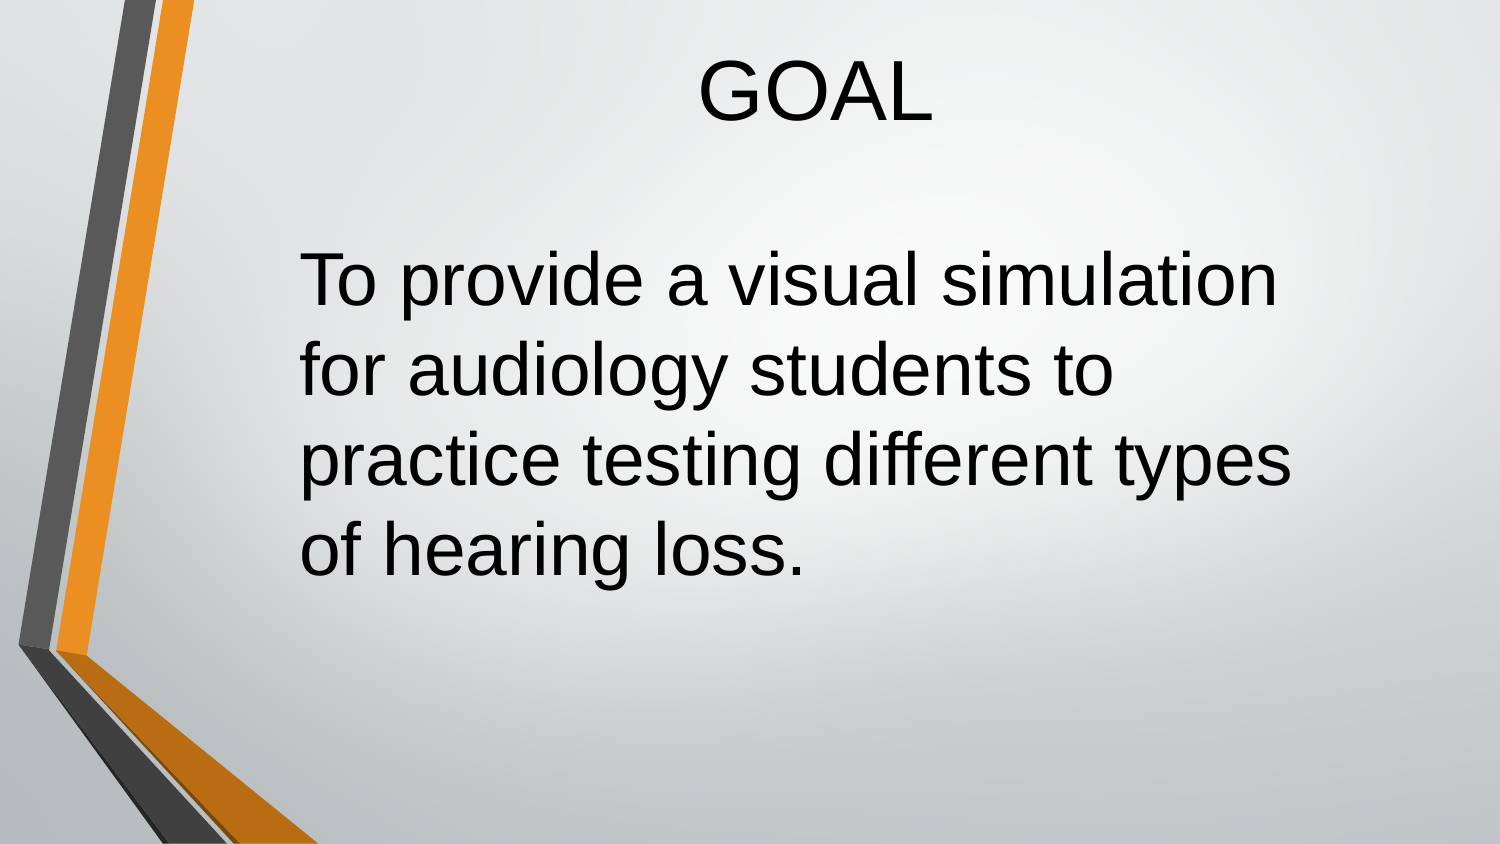

GOAL

To provide a visual simulation for audiology students to practice testing different types of hearing loss.